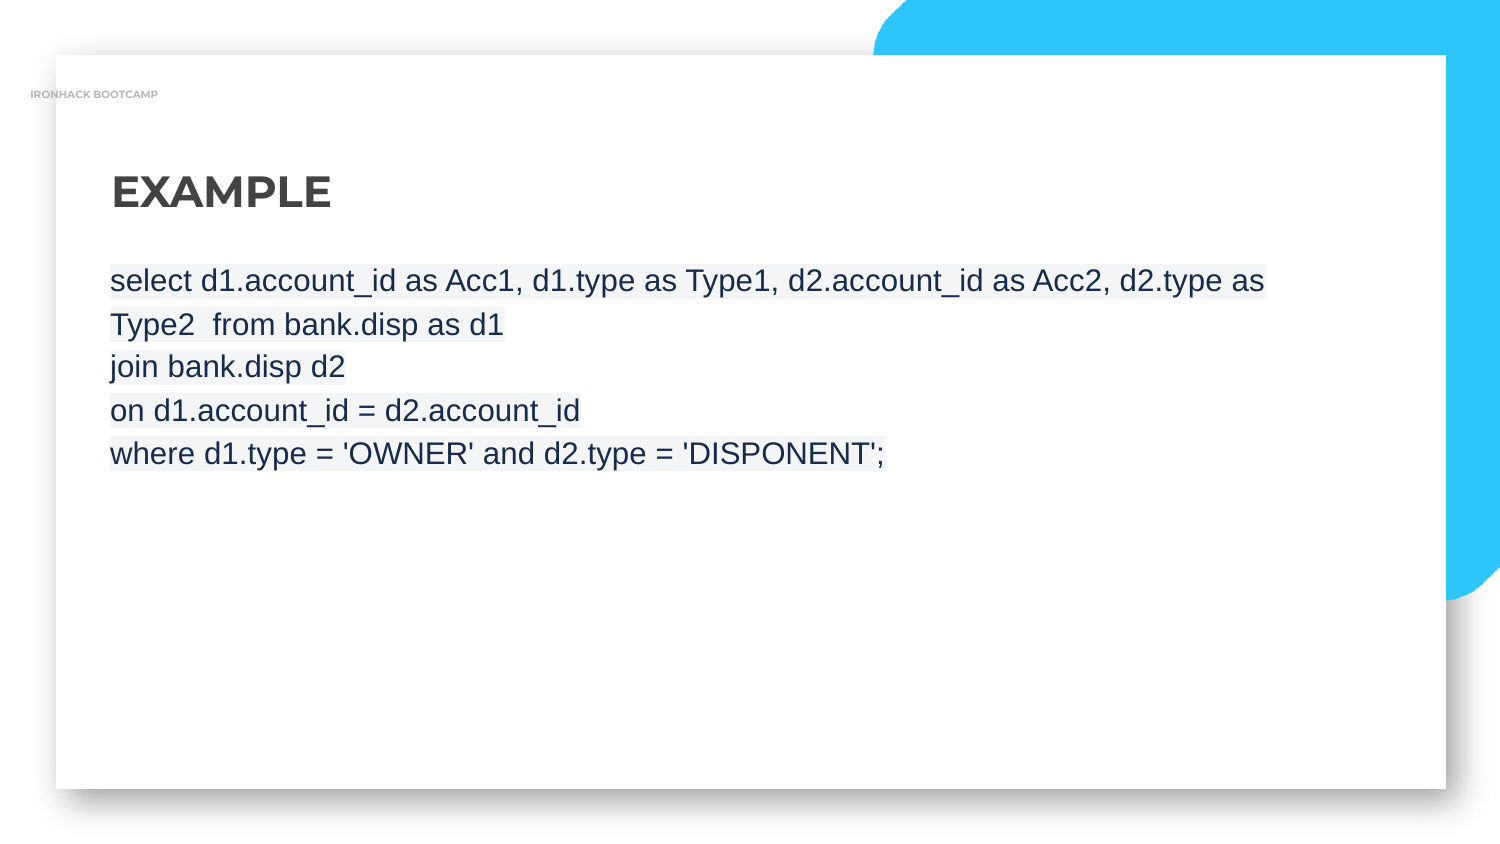

IRONHACK BOOTCAMP
EXAMPLE
select d1.account_id as Acc1, d1.type as Type1, d2.account_id as Acc2, d2.type as Type2  from bank.disp as d1
join bank.disp d2
on d1.account_id = d2.account_id
where d1.type = 'OWNER' and d2.type = 'DISPONENT';